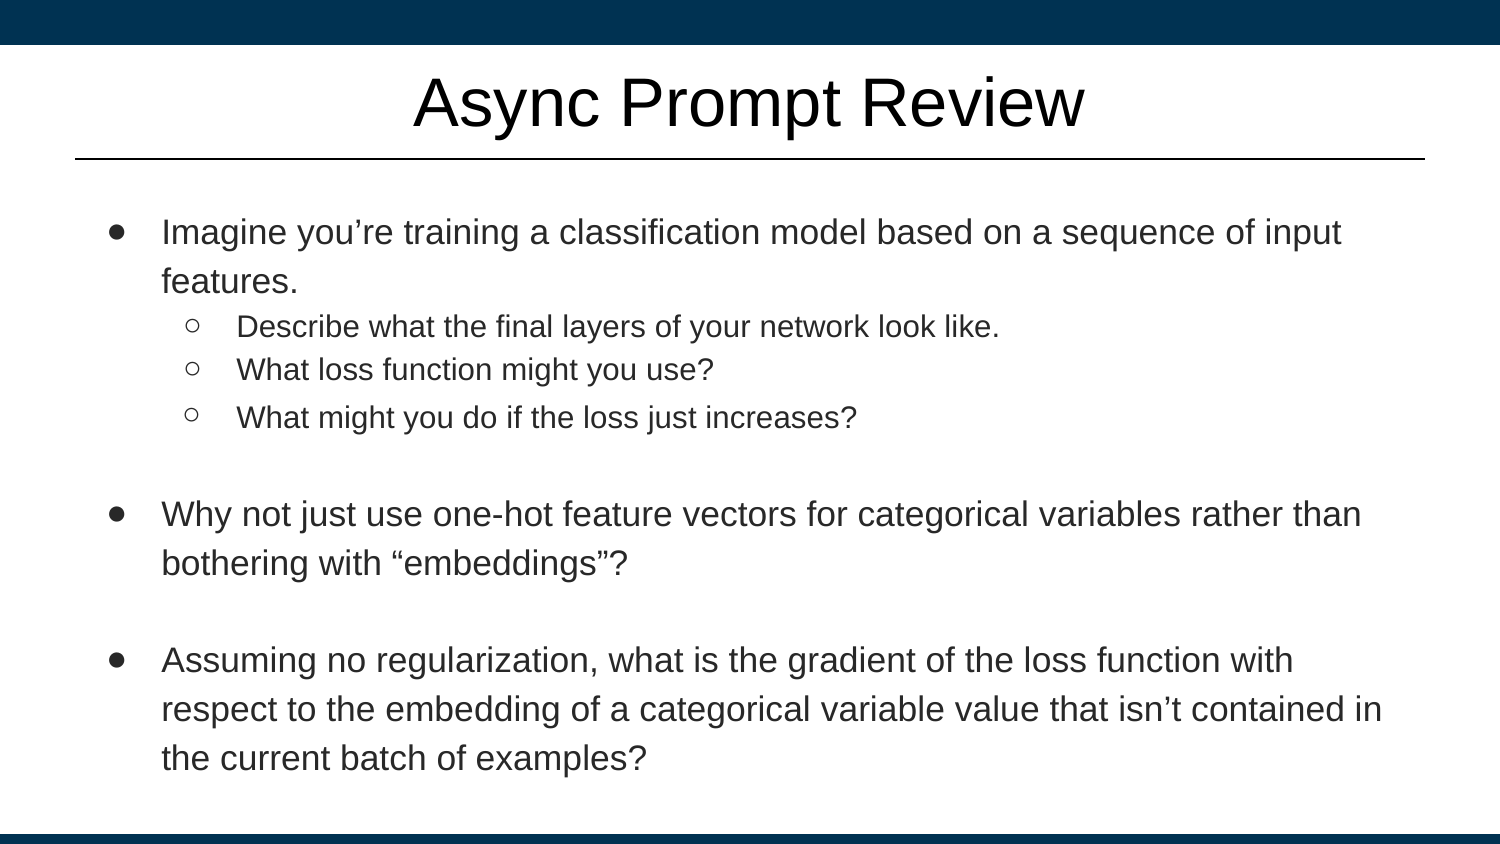

# Async Prompt Review
Imagine you’re training a classification model based on a sequence of input features.
Describe what the final layers of your network look like.
What loss function might you use?
What might you do if the loss just increases?
Why not just use one-hot feature vectors for categorical variables rather than bothering with “embeddings”?
Assuming no regularization, what is the gradient of the loss function with respect to the embedding of a categorical variable value that isn’t contained in the current batch of examples?